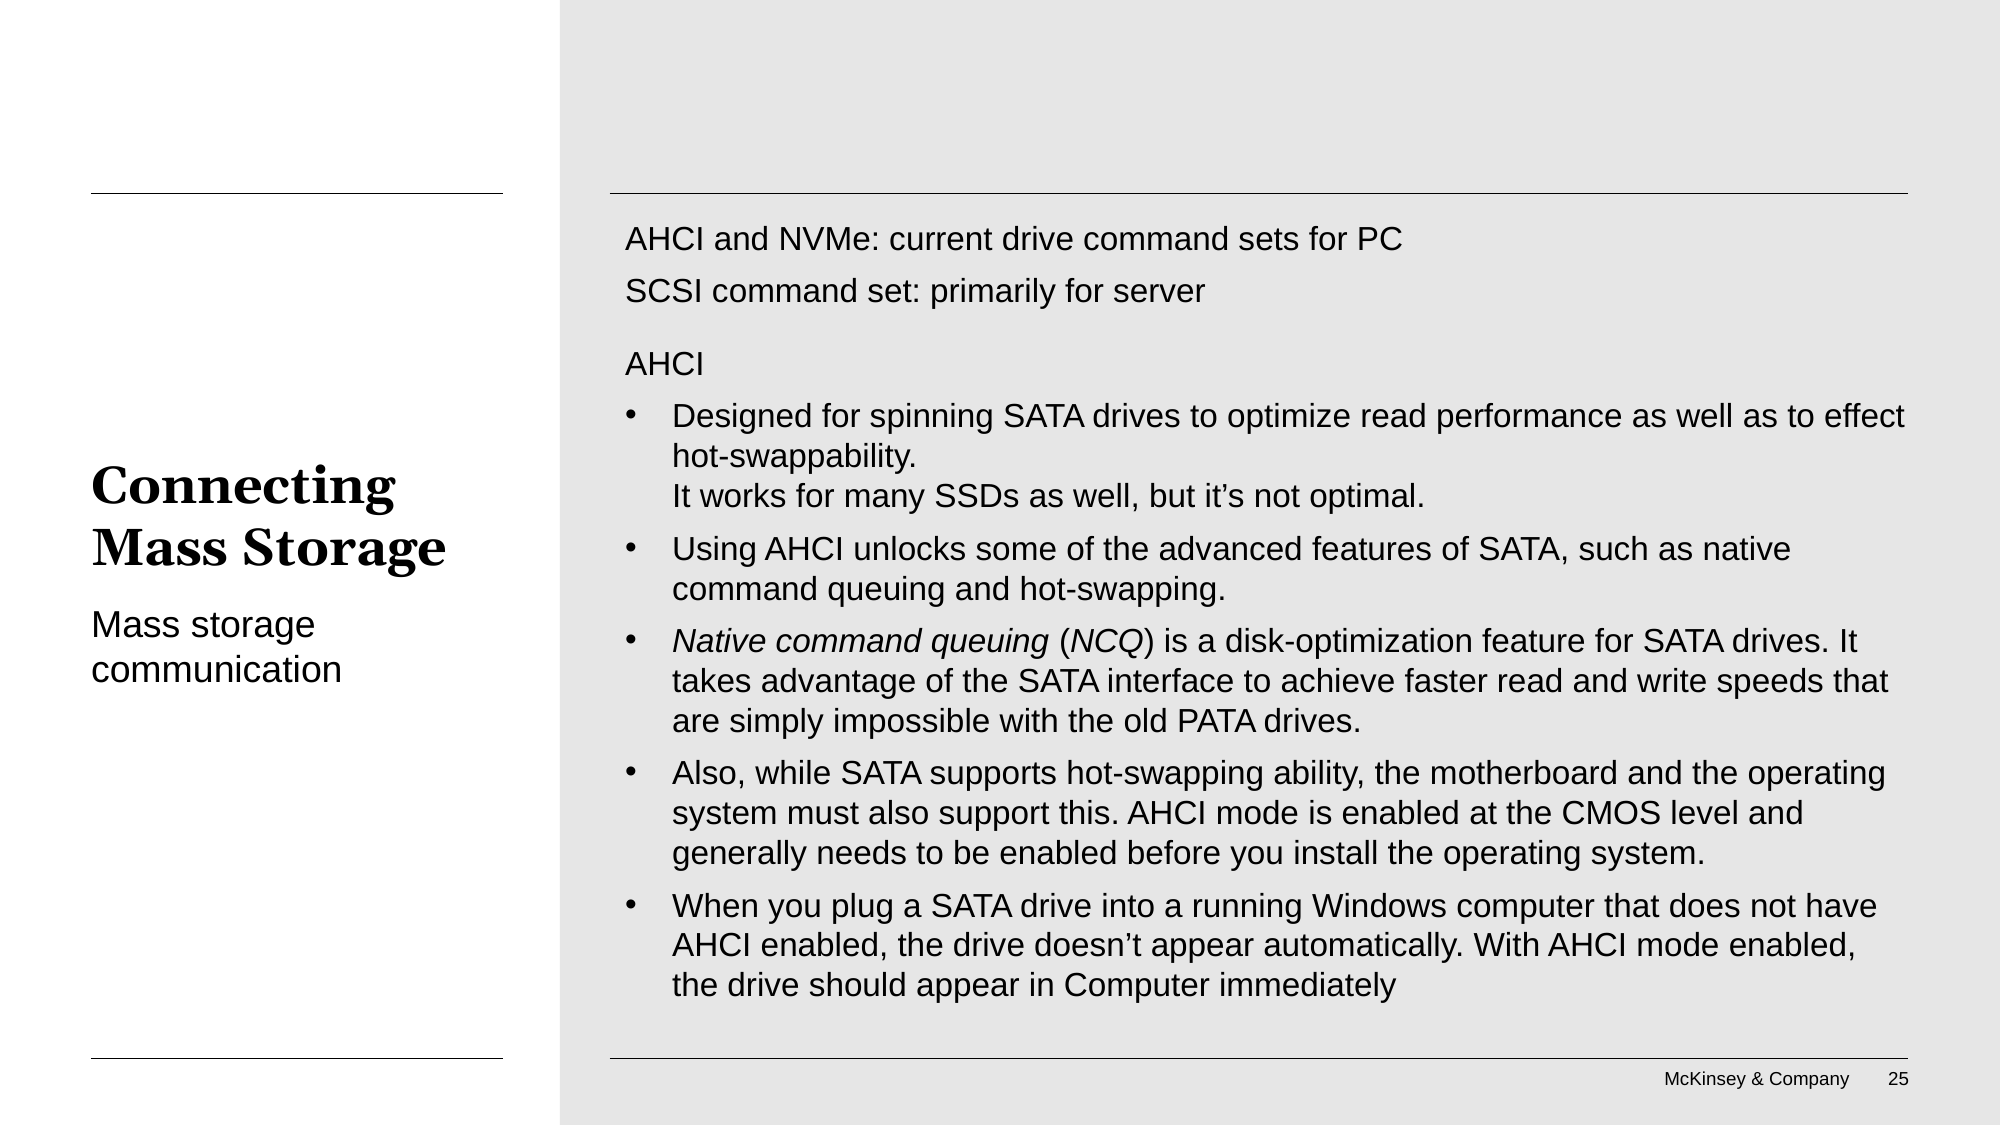

AHCI and NVMe: current drive command sets for PC
SCSI command set: primarily for server

AHCI
Designed for spinning SATA drives to optimize read performance as well as to effect hot-swappability.
It works for many SSDs as well, but it’s not optimal.
Using AHCI unlocks some of the advanced features of SATA, such as native command queuing and hot-swapping.
Native command queuing (NCQ) is a disk-optimization feature for SATA drives. It takes advantage of the SATA interface to achieve faster read and write speeds that are simply impossible with the old PATA drives.
Also, while SATA supports hot-swapping ability, the motherboard and the operating system must also support this. AHCI mode is enabled at the CMOS level and generally needs to be enabled before you install the operating system.
When you plug a SATA drive into a running Windows computer that does not have AHCI enabled, the drive doesn’t appear automatically. With AHCI mode enabled, the drive should appear in Computer immediately

# Connecting Mass Storage
Mass storage communication